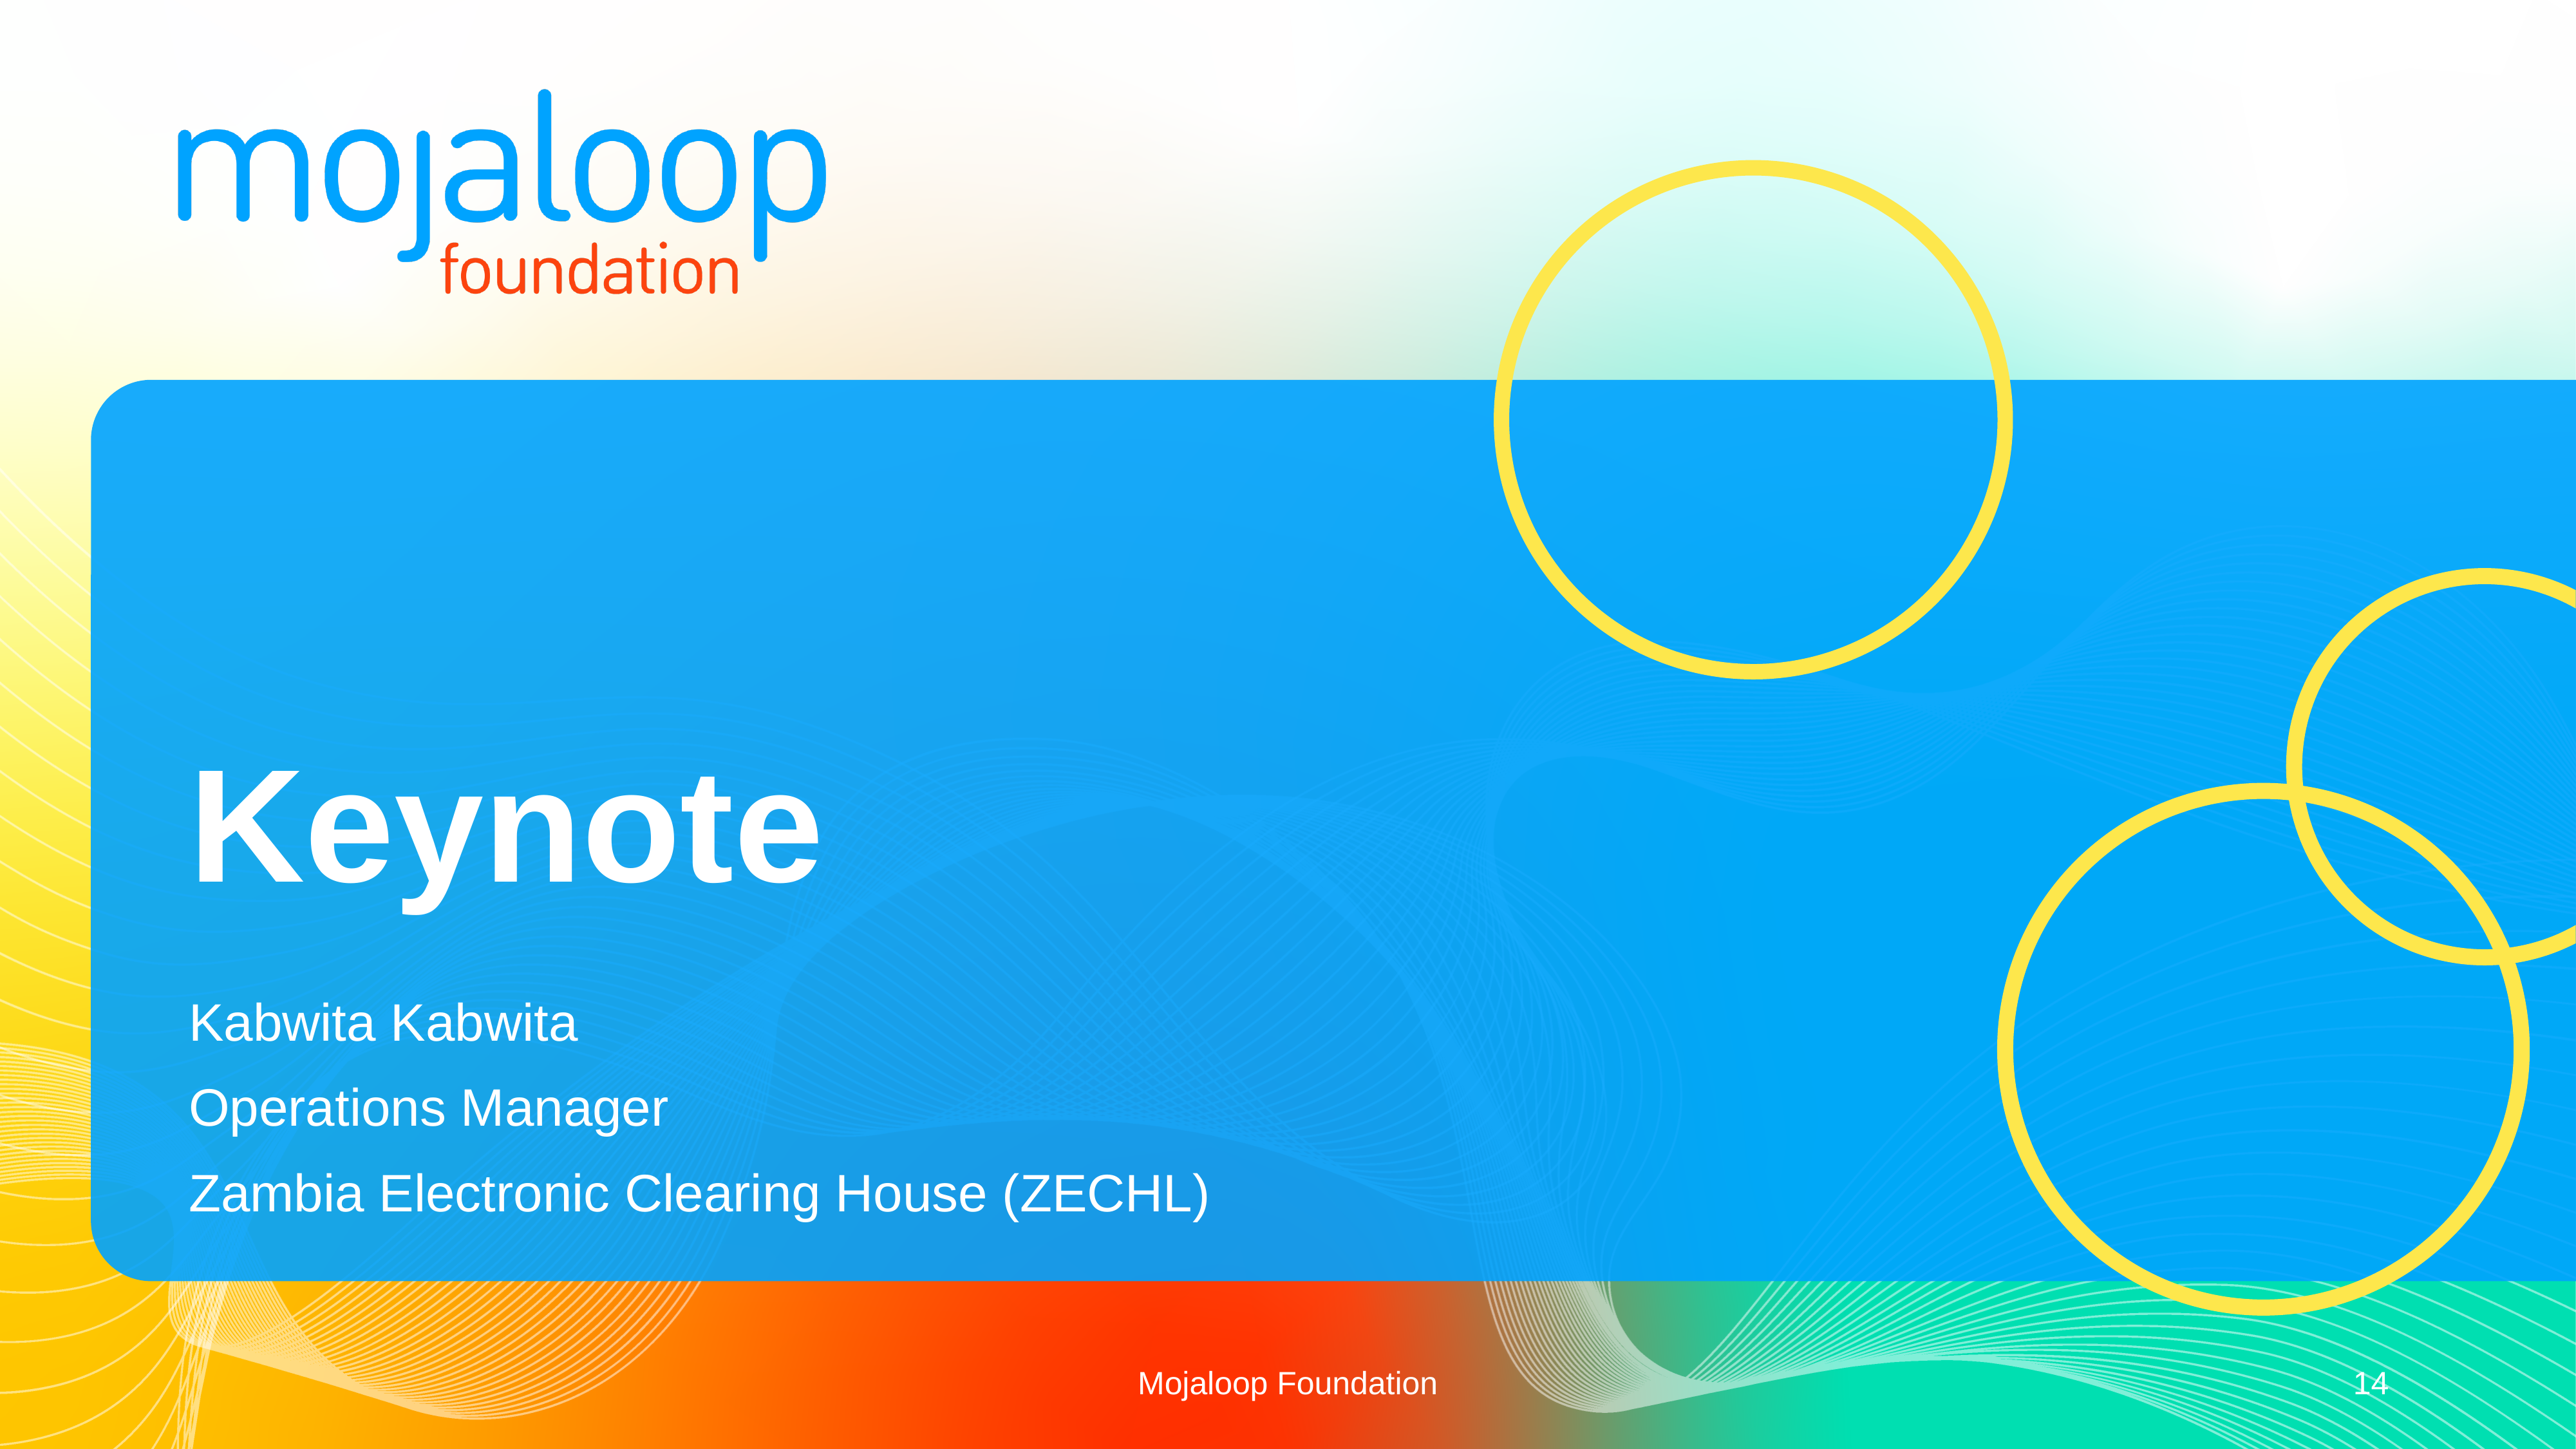

# Keynote
Kabwita Kabwita
Operations Manager
Zambia Electronic Clearing House (ZECHL)
Mojaloop Foundation
14